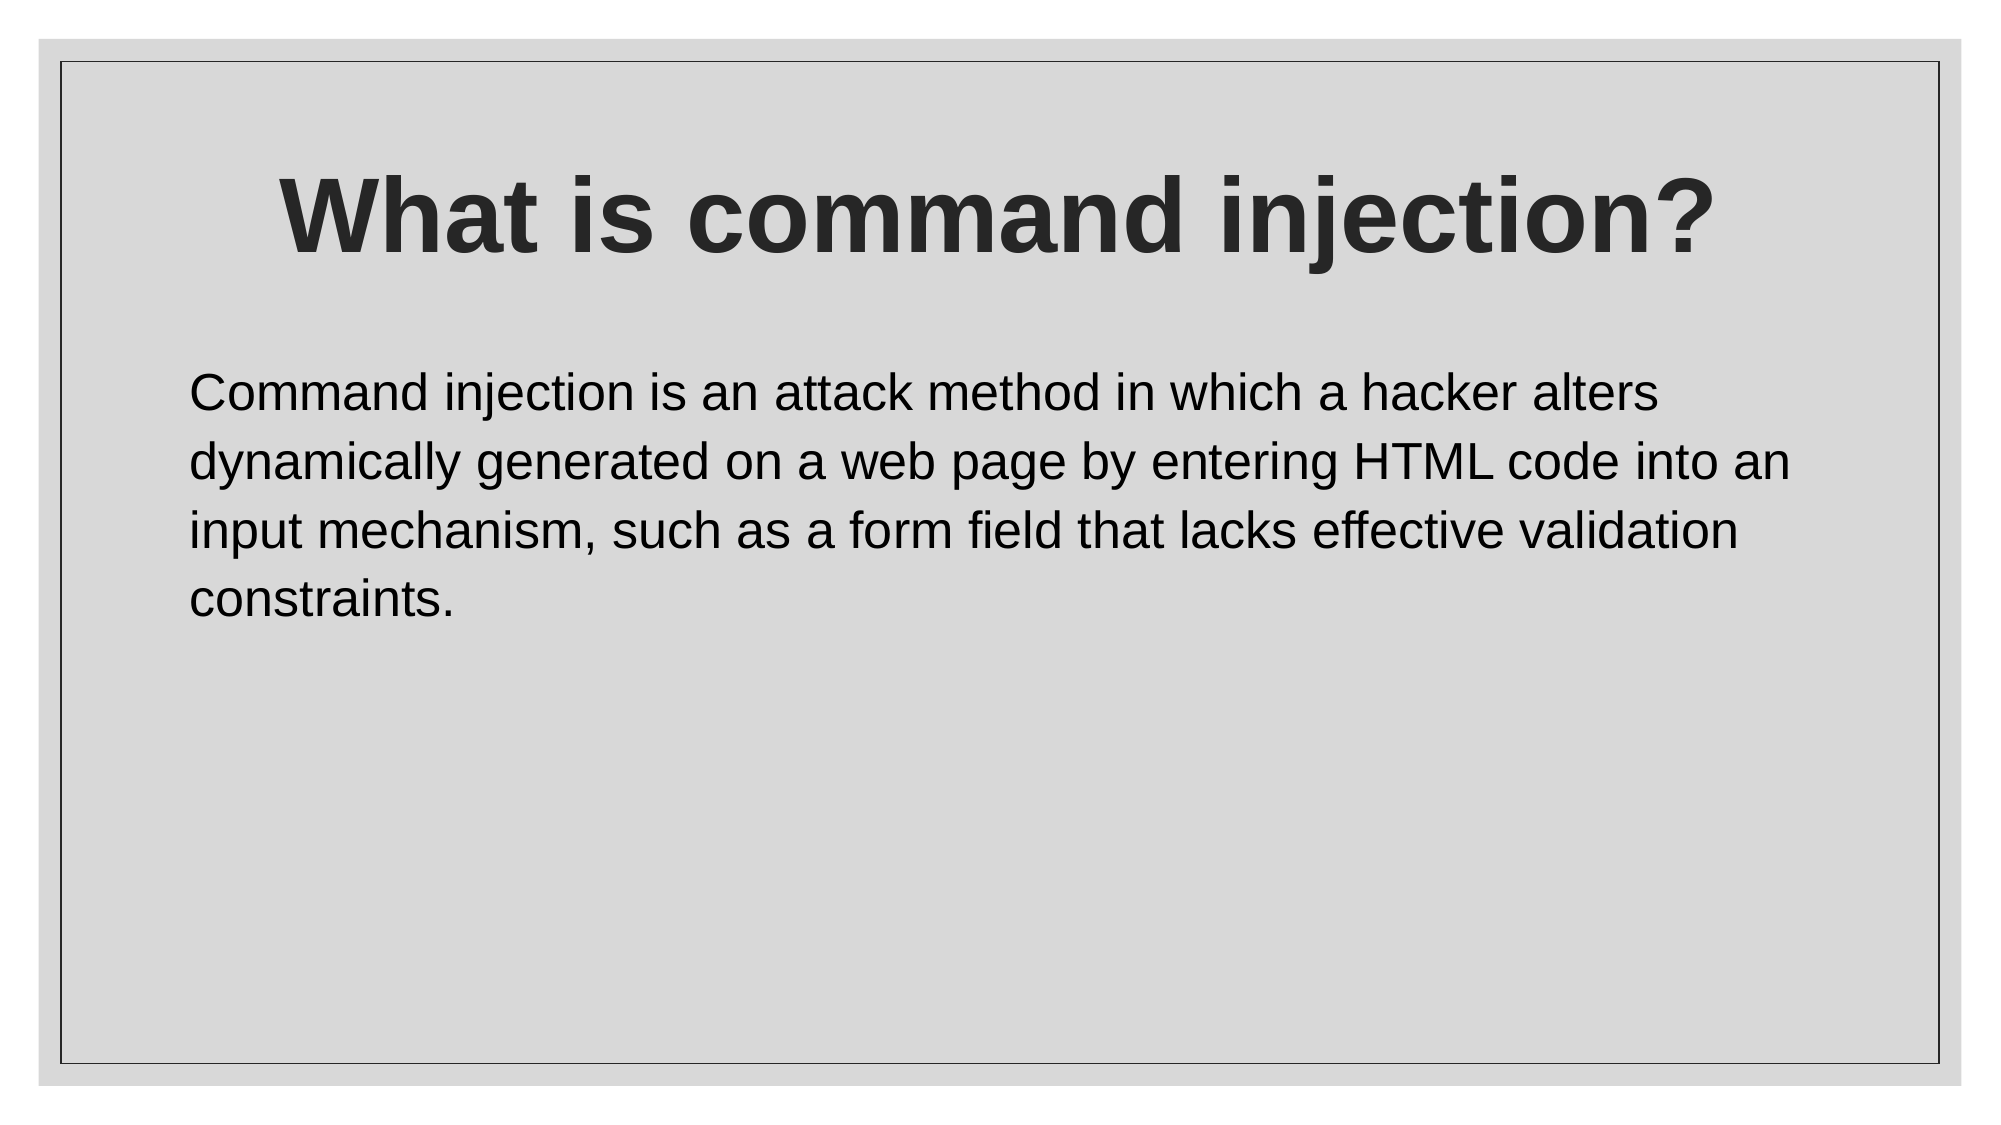

# What is command injection?
Command injection is an attack method in which a hacker alters dynamically generated on a web page by entering HTML code into an input mechanism, such as a form field that lacks effective validation constraints.